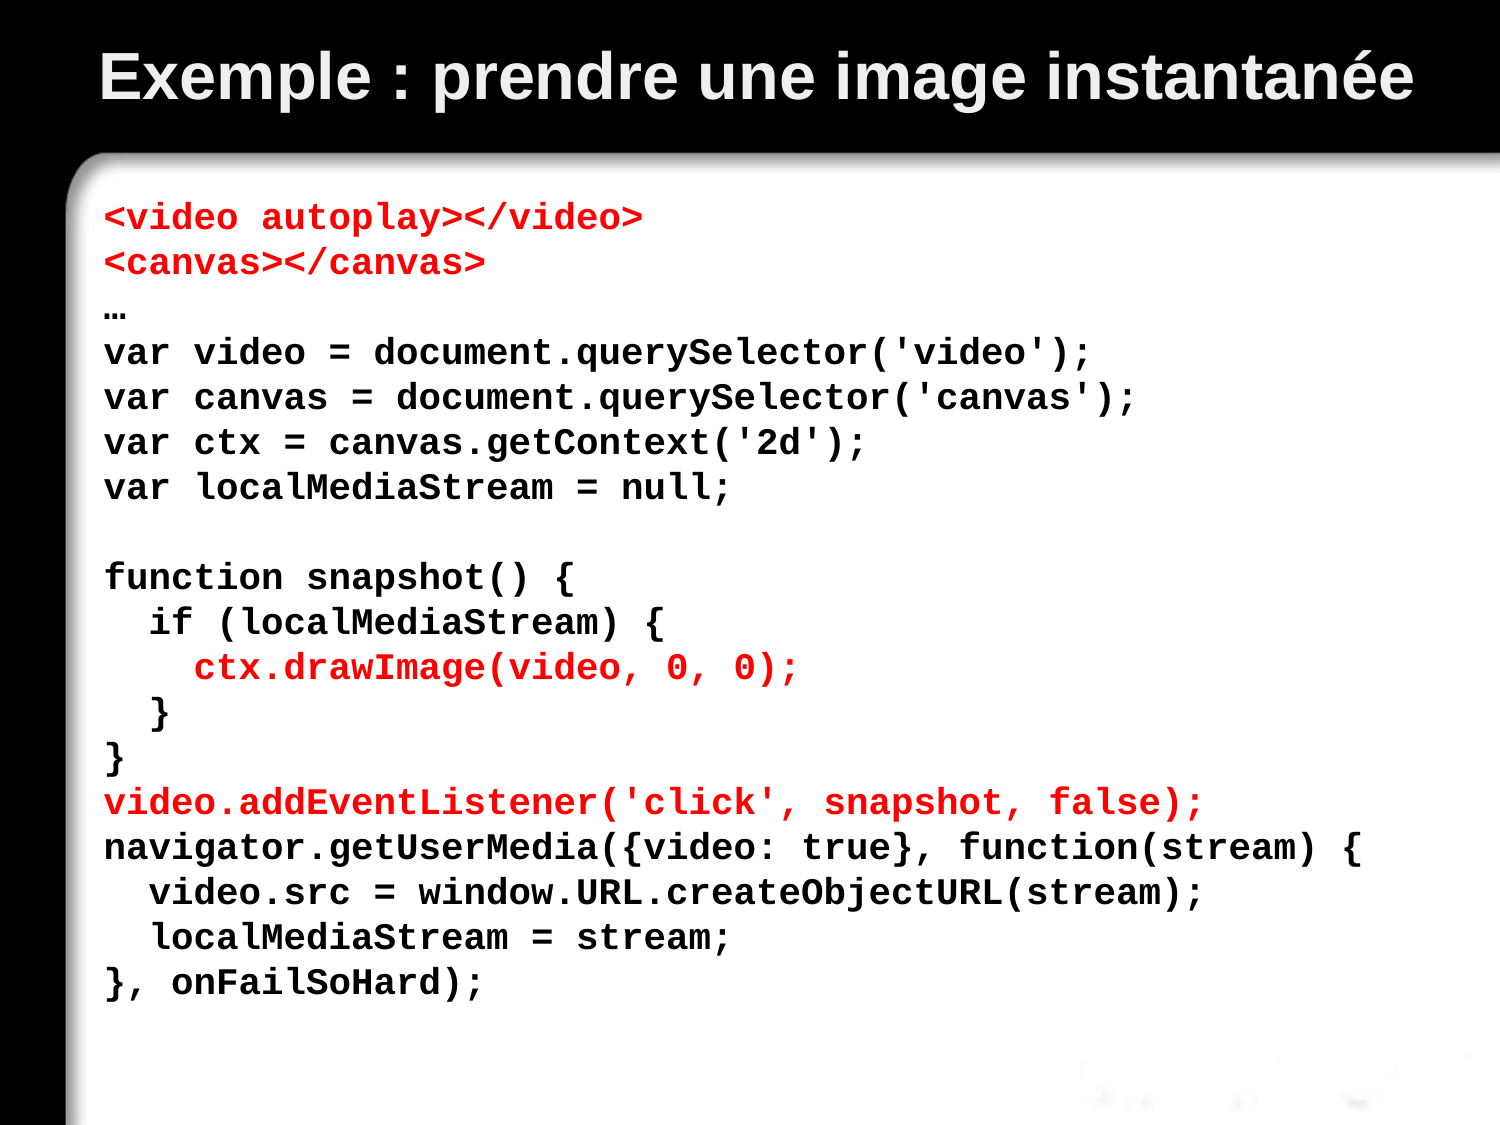

# Exemple : prendre une image instantanée
<video autoplay></video>
<canvas></canvas>
…
var video = document.querySelector('video');
var canvas = document.querySelector('canvas');
var ctx = canvas.getContext('2d');
var localMediaStream = null;
function snapshot() {
  if (localMediaStream) {
    ctx.drawImage(video, 0, 0);
  }
}
video.addEventListener('click', snapshot, false);   navigator.getUserMedia({video: true}, function(stream) {
  video.src = window.URL.createObjectURL(stream);
  localMediaStream = stream;
}, onFailSoHard);